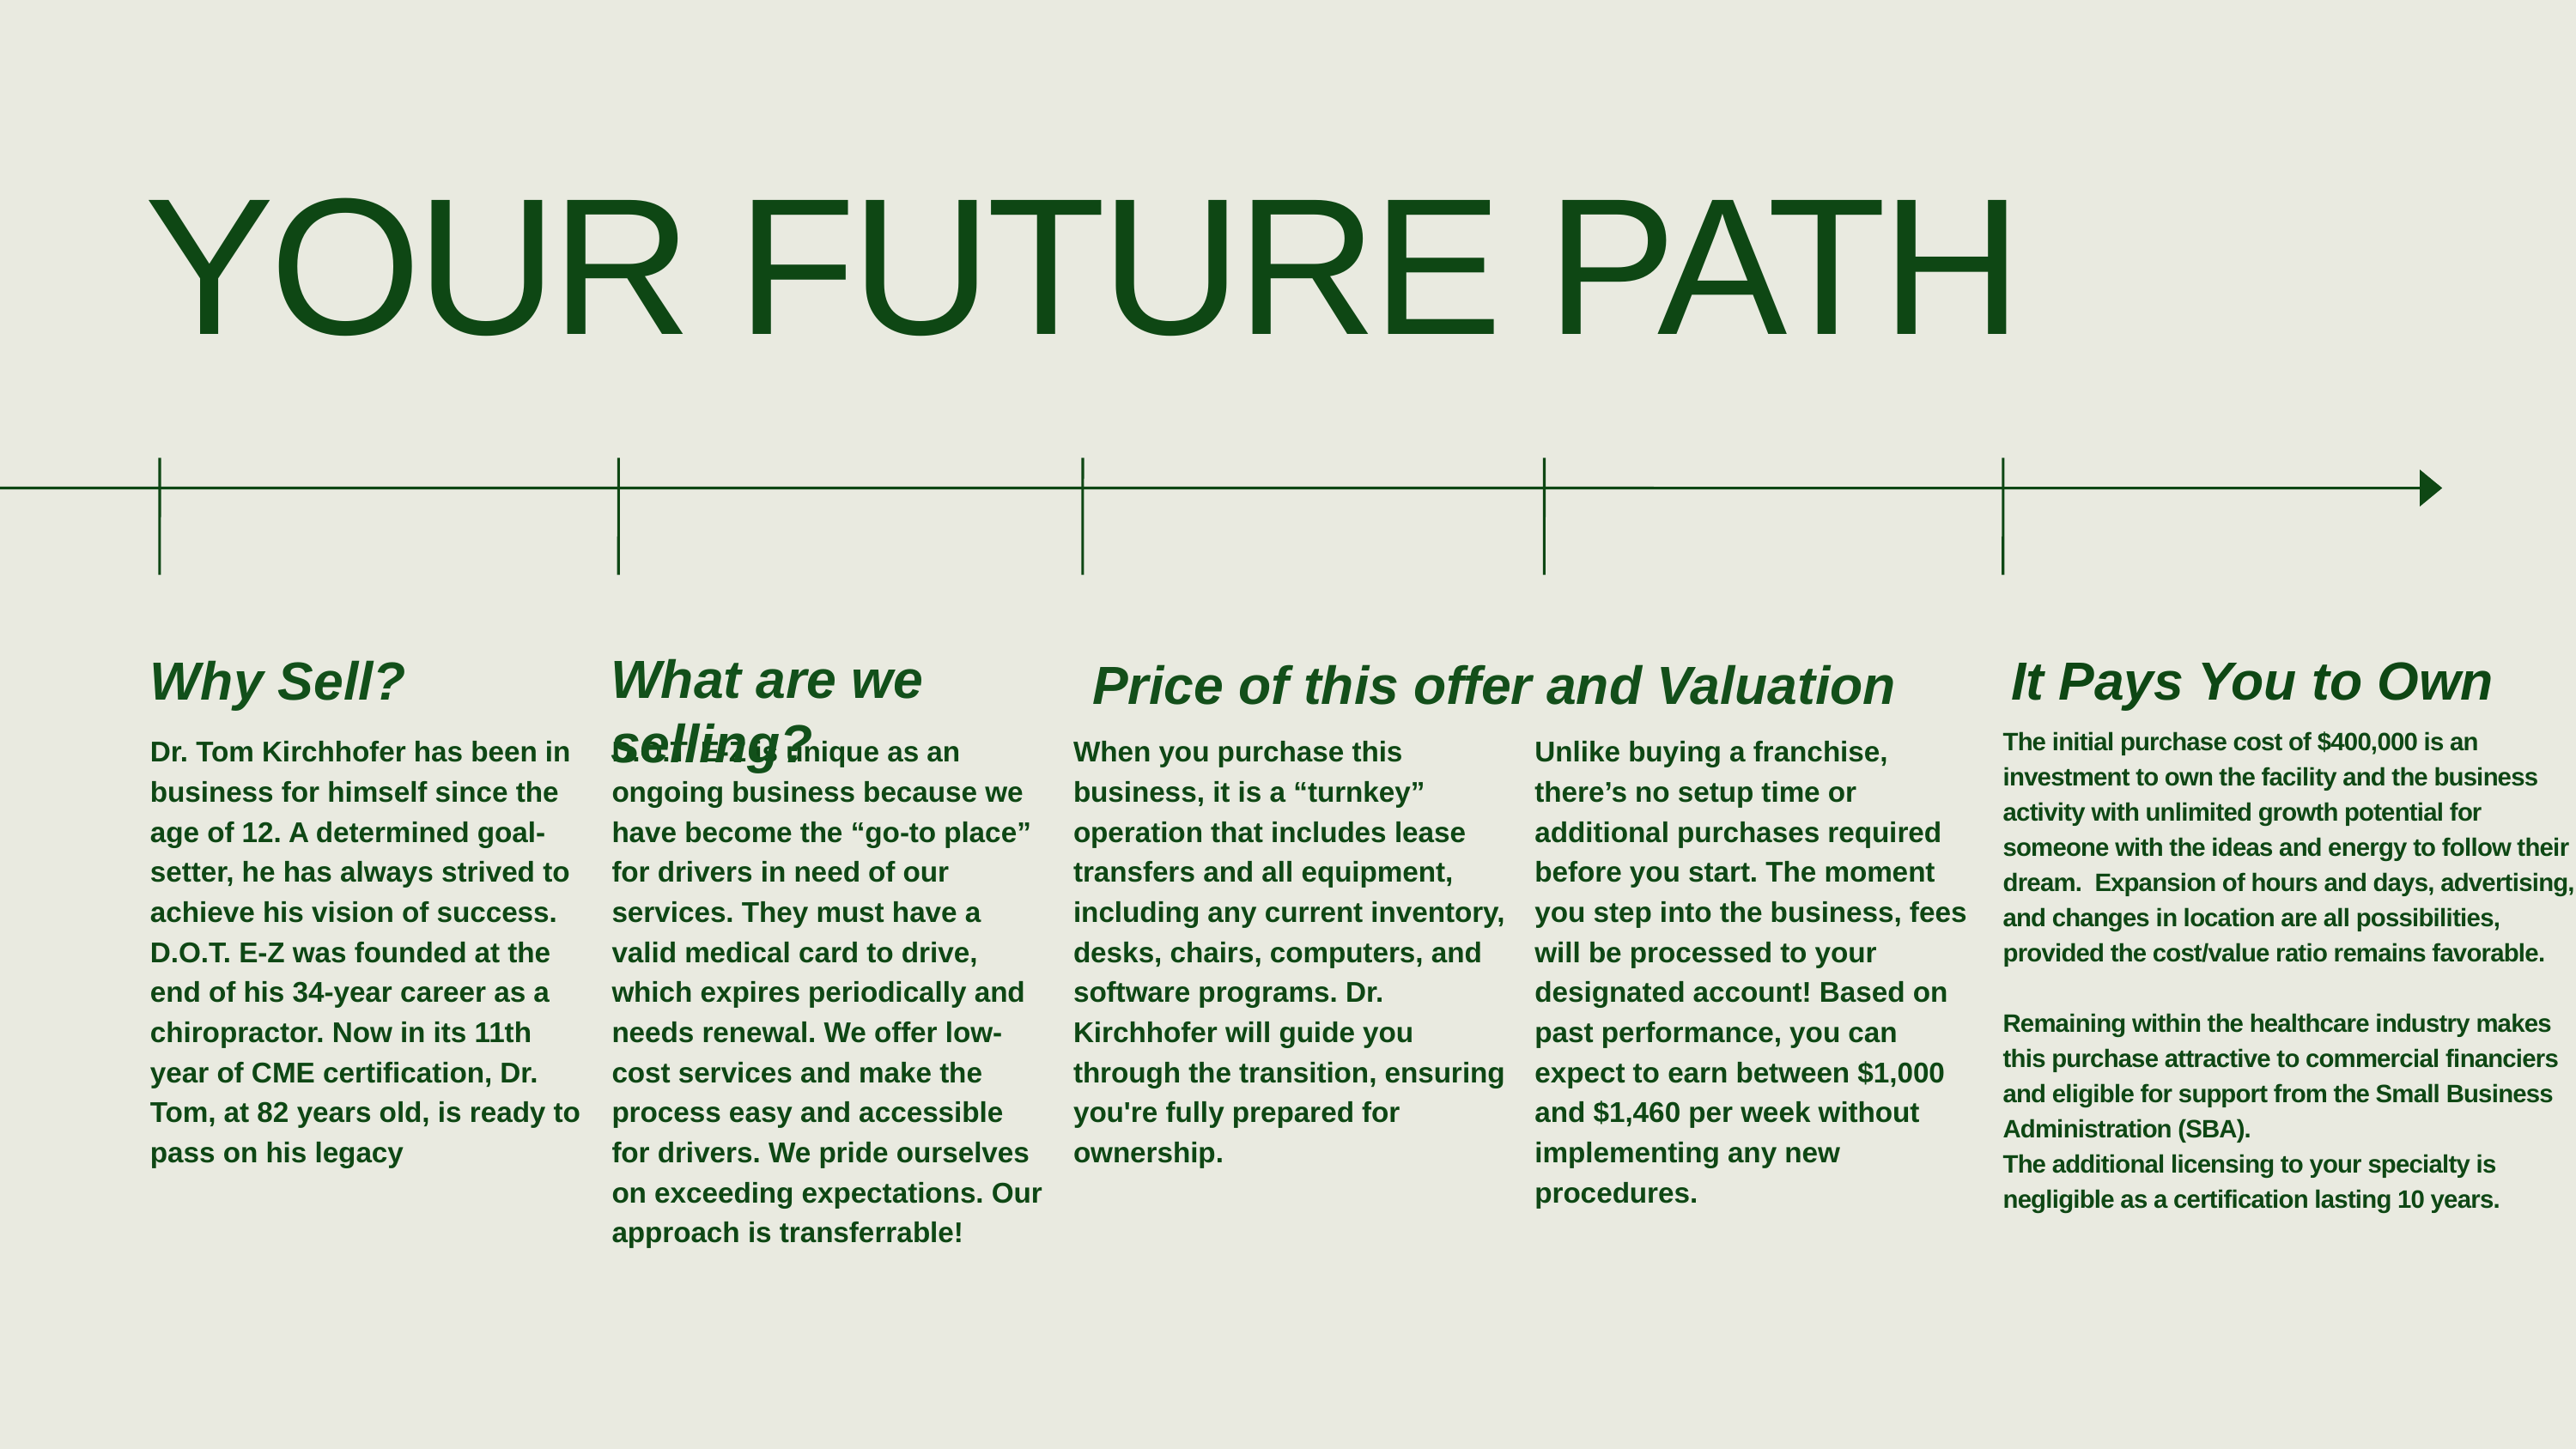

YOUR FUTURE PATH

What are we selling?
Why Sell?
 It Pays You to Own
Price of this offer and Valuation

The initial purchase cost of $400,000 is an investment to own the facility and the business activity with unlimited growth potential for someone with the ideas and energy to follow their dream.  Expansion of hours and days, advertising, and changes in location are all possibilities, provided the cost/value ratio remains favorable.

Remaining within the healthcare industry makes this purchase attractive to commercial financiers and eligible for support from the Small Business Administration (SBA).
The additional licensing to your specialty is negligible as a certification lasting 10 years.

Dr. Tom Kirchhofer has been in business for himself since the age of 12. A determined goal-setter, he has always strived to achieve his vision of success. D.O.T. E-Z was founded at the end of his 34-year career as a chiropractor. Now in its 11th year of CME certification, Dr. Tom, at 82 years old, is ready to pass on his legacy
D.O.T. E-Z is unique as an ongoing business because we have become the “go-to place” for drivers in need of our services. They must have a valid medical card to drive, which expires periodically and needs renewal. We offer low-cost services and make the process easy and accessible for drivers. We pride ourselves on exceeding expectations. Our approach is transferrable!
When you purchase this business, it is a “turnkey” operation that includes lease transfers and all equipment, including any current inventory, desks, chairs, computers, and software programs. Dr. Kirchhofer will guide you through the transition, ensuring you're fully prepared for ownership.
Unlike buying a franchise, there’s no setup time or additional purchases required before you start. The moment you step into the business, fees will be processed to your designated account! Based on past performance, you can expect to earn between $1,000 and $1,460 per week without implementing any new procedures.